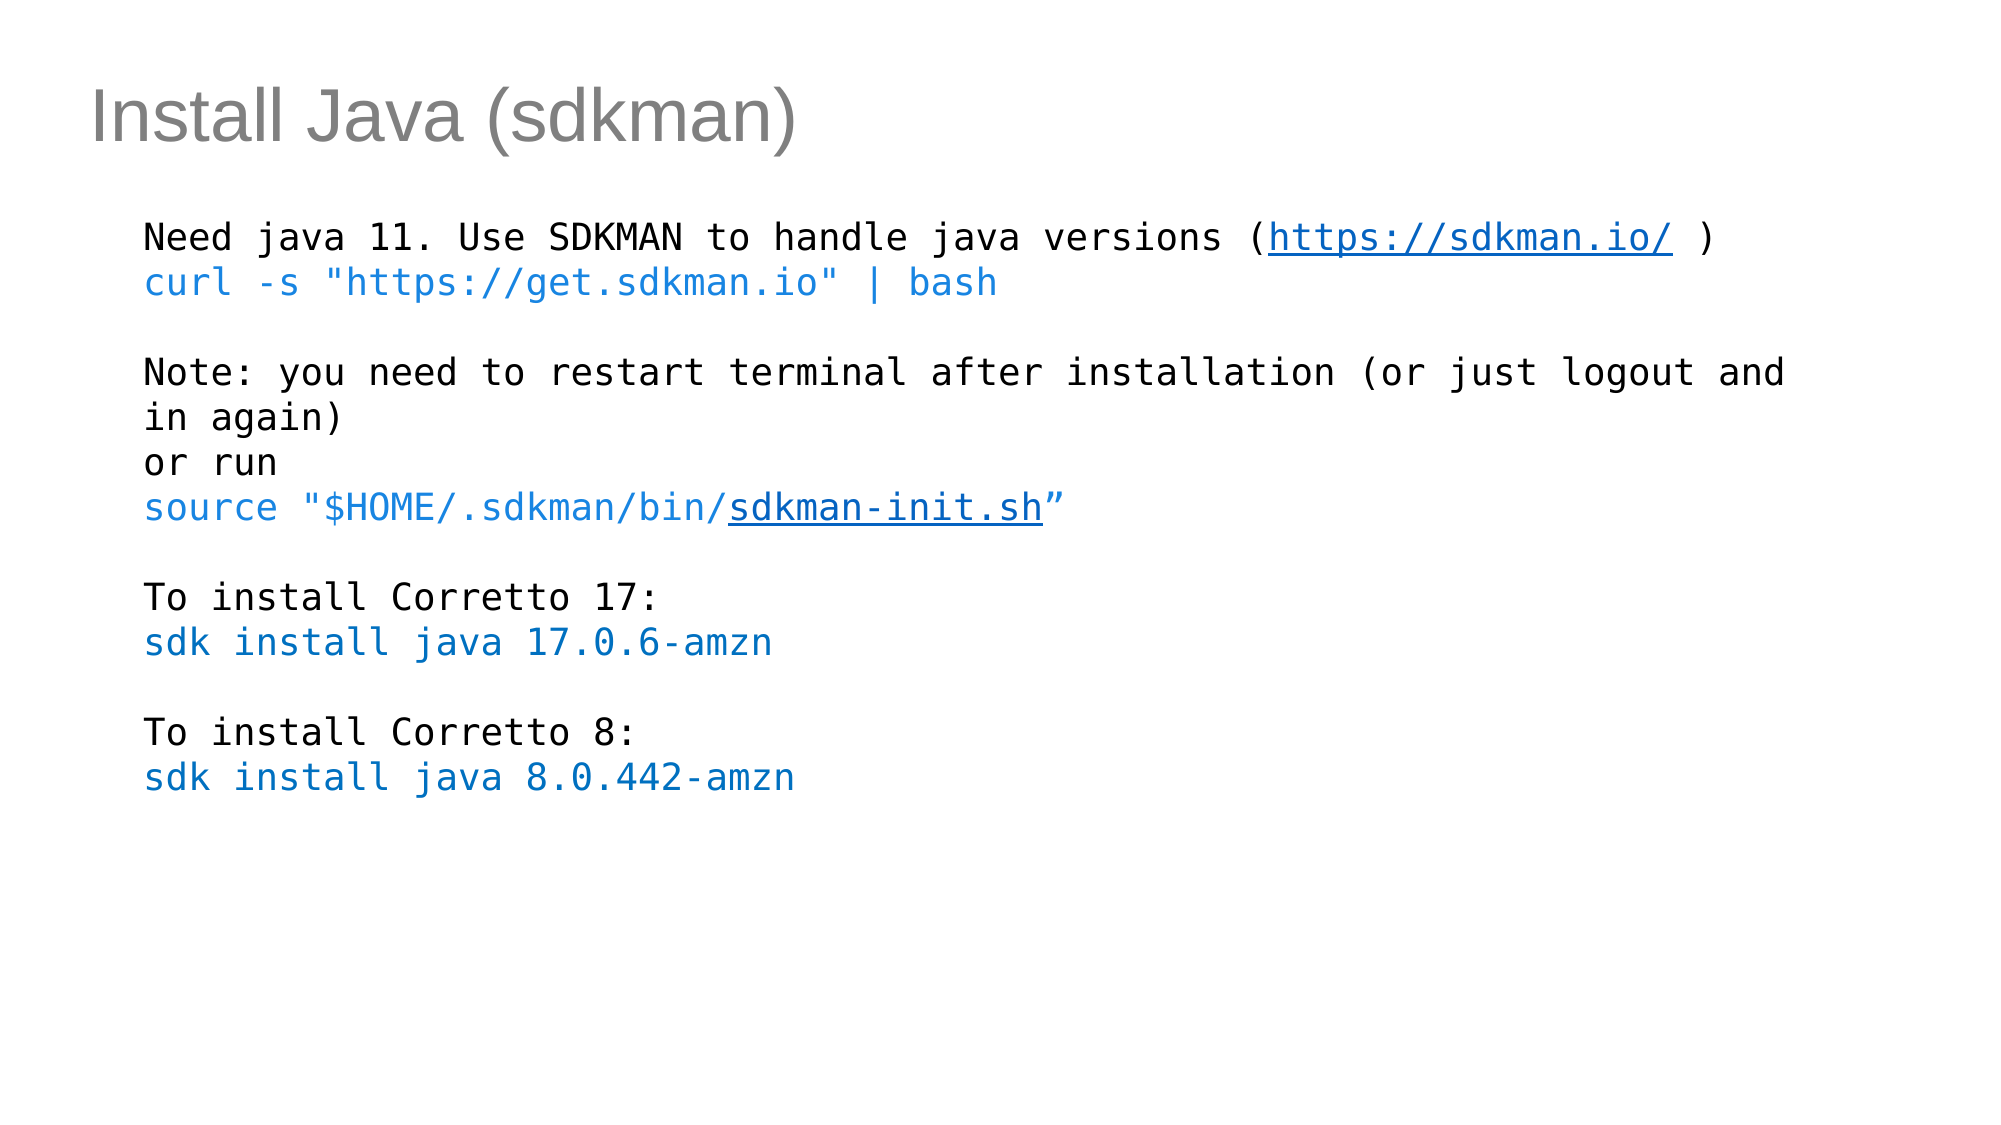

Install Java (sdkman)
Need java 11. Use SDKMAN to handle java versions (https://sdkman.io/ )
curl -s "https://get.sdkman.io" | bash
Note: you need to restart terminal after installation (or just logout and in again)
or run
source "$HOME/.sdkman/bin/sdkman-init.sh”

To install Corretto 17:
sdk install java 17.0.6-amzn

To install Corretto 8:
sdk install java 8.0.442-amzn